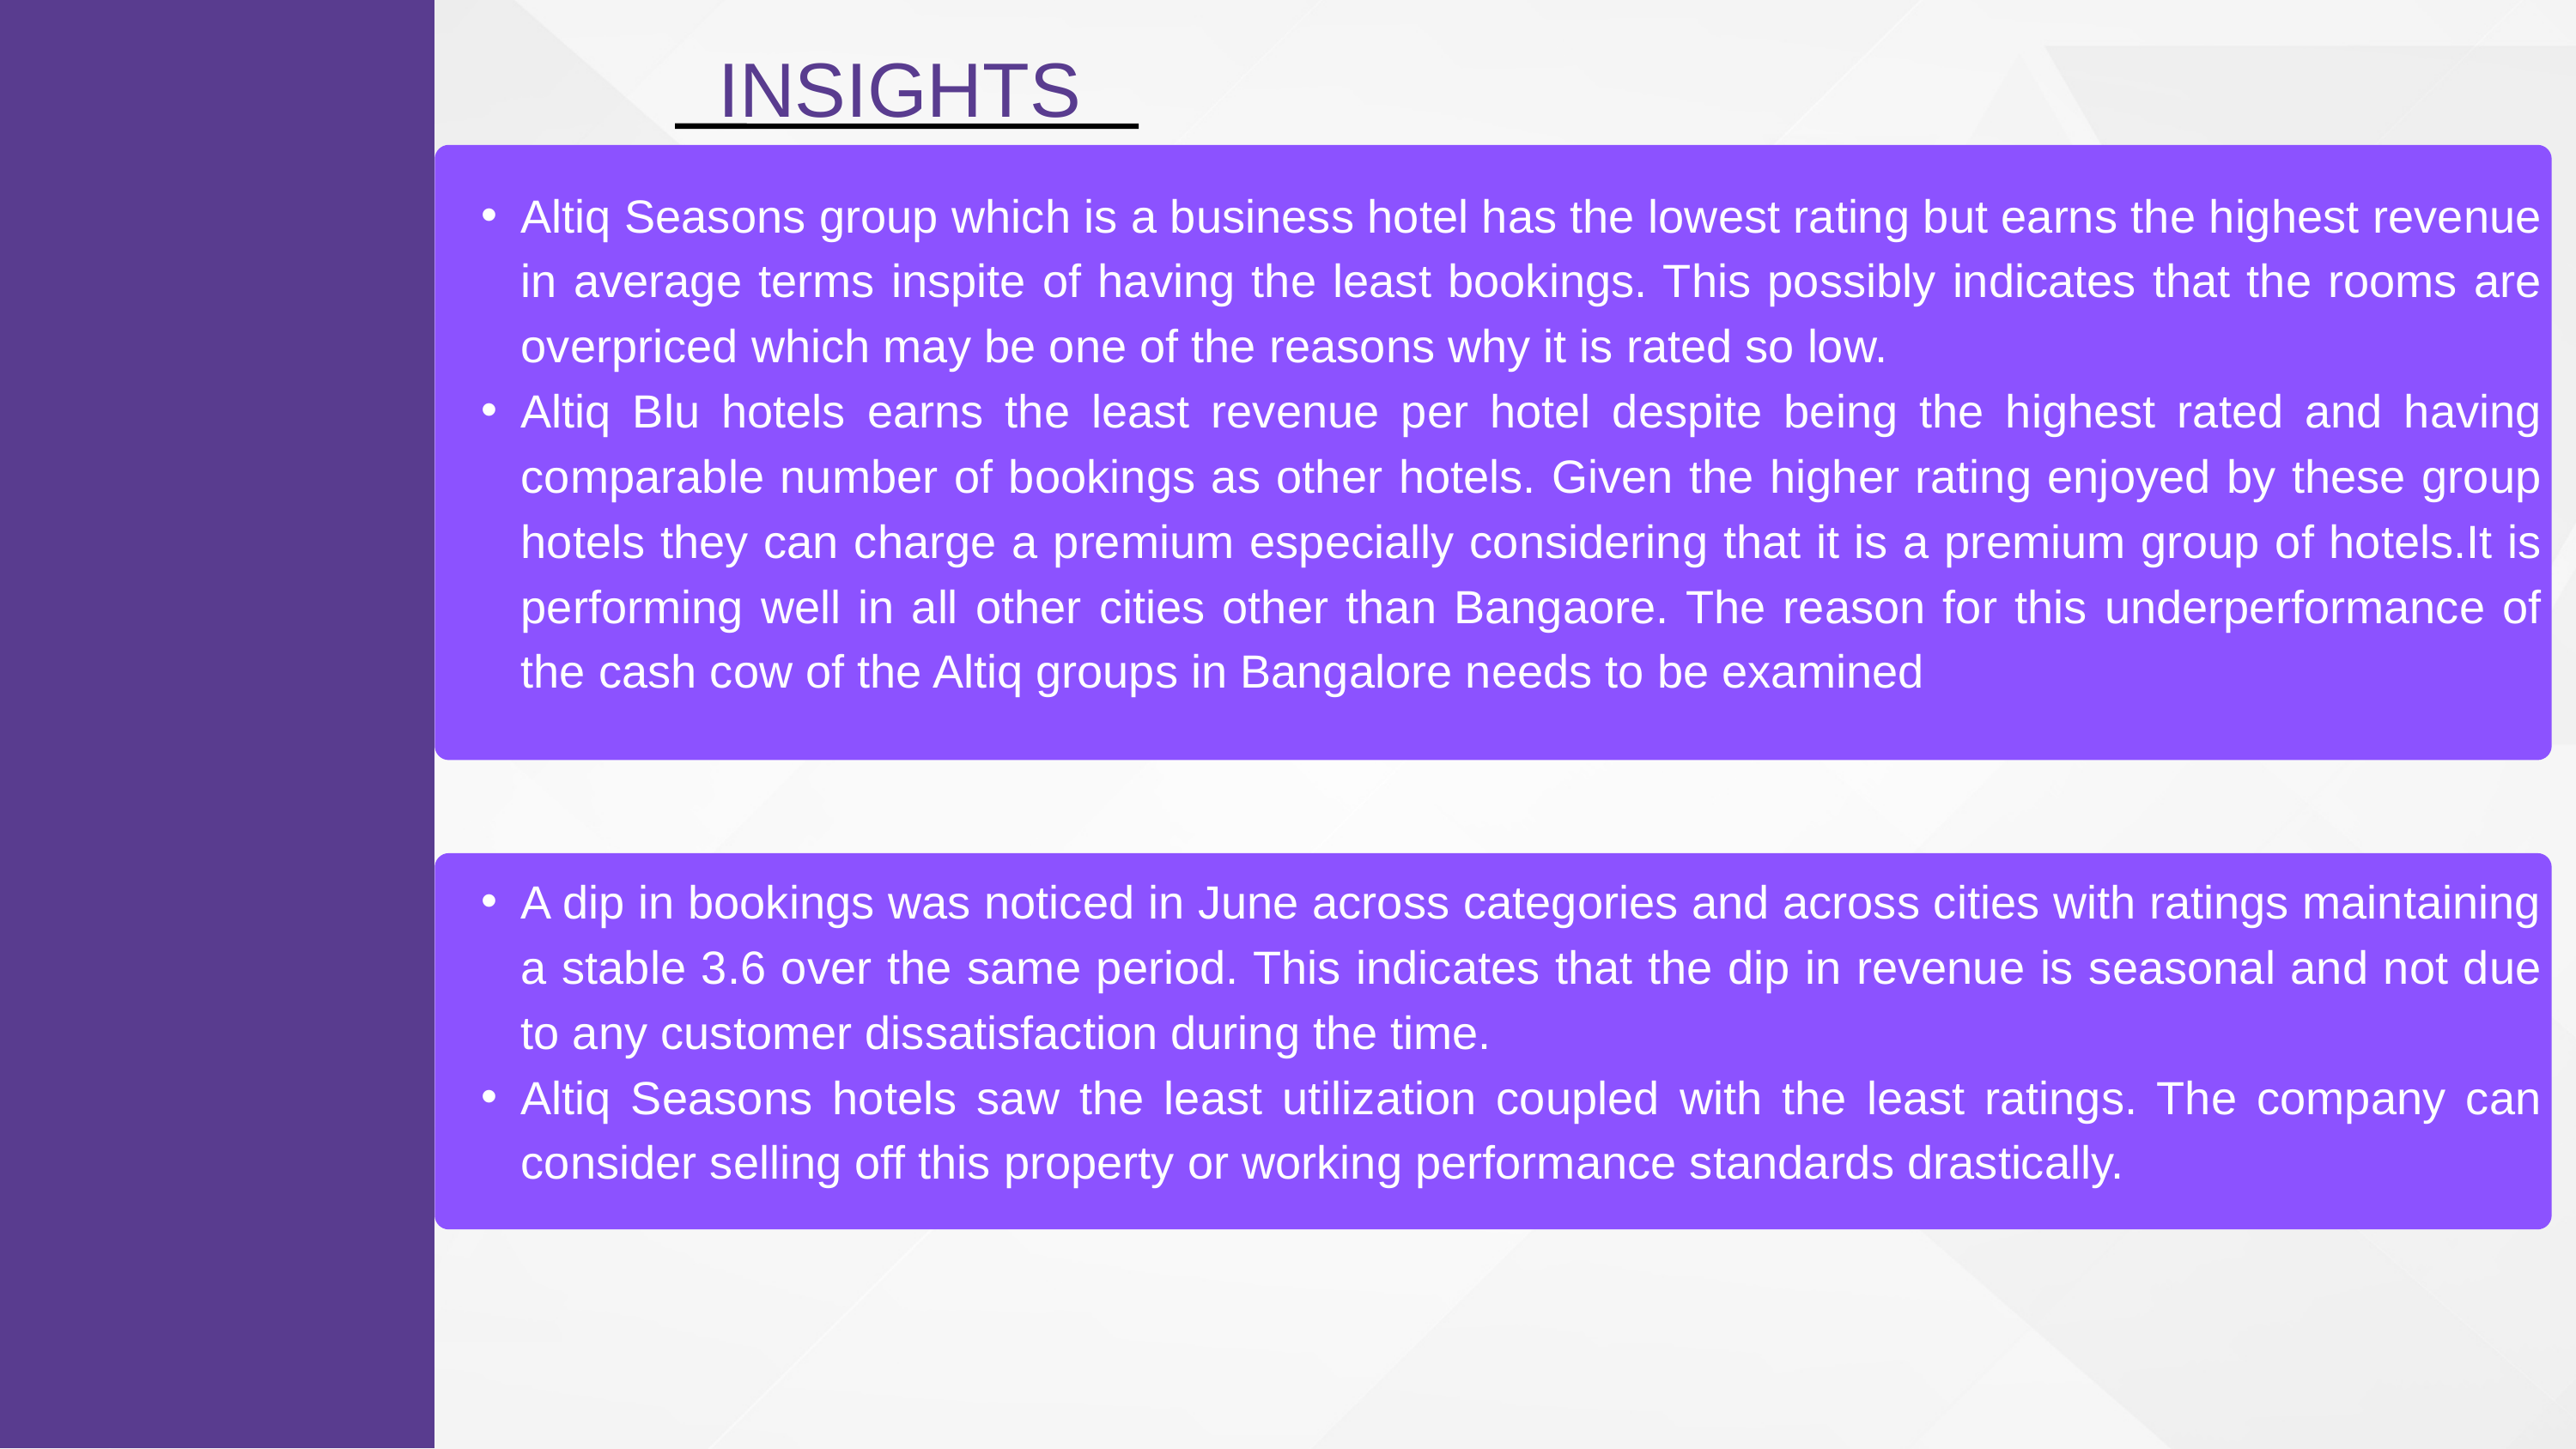

INSIGHTS

Altiq Seasons group which is a business hotel has the lowest rating but earns the highest revenue in average terms inspite of having the least bookings. This possibly indicates that the rooms are overpriced which may be one of the reasons why it is rated so low.
Altiq Blu hotels earns the least revenue per hotel despite being the highest rated and having comparable number of bookings as other hotels. Given the higher rating enjoyed by these group hotels they can charge a premium especially considering that it is a premium group of hotels.It is performing well in all other cities other than Bangaore. The reason for this underperformance of the cash cow of the Altiq groups in Bangalore needs to be examined

A dip in bookings was noticed in June across categories and across cities with ratings maintaining a stable 3.6 over the same period. This indicates that the dip in revenue is seasonal and not due to any customer dissatisfaction during the time.
Altiq Seasons hotels saw the least utilization coupled with the least ratings. The company can consider selling off this property or working performance standards drastically.